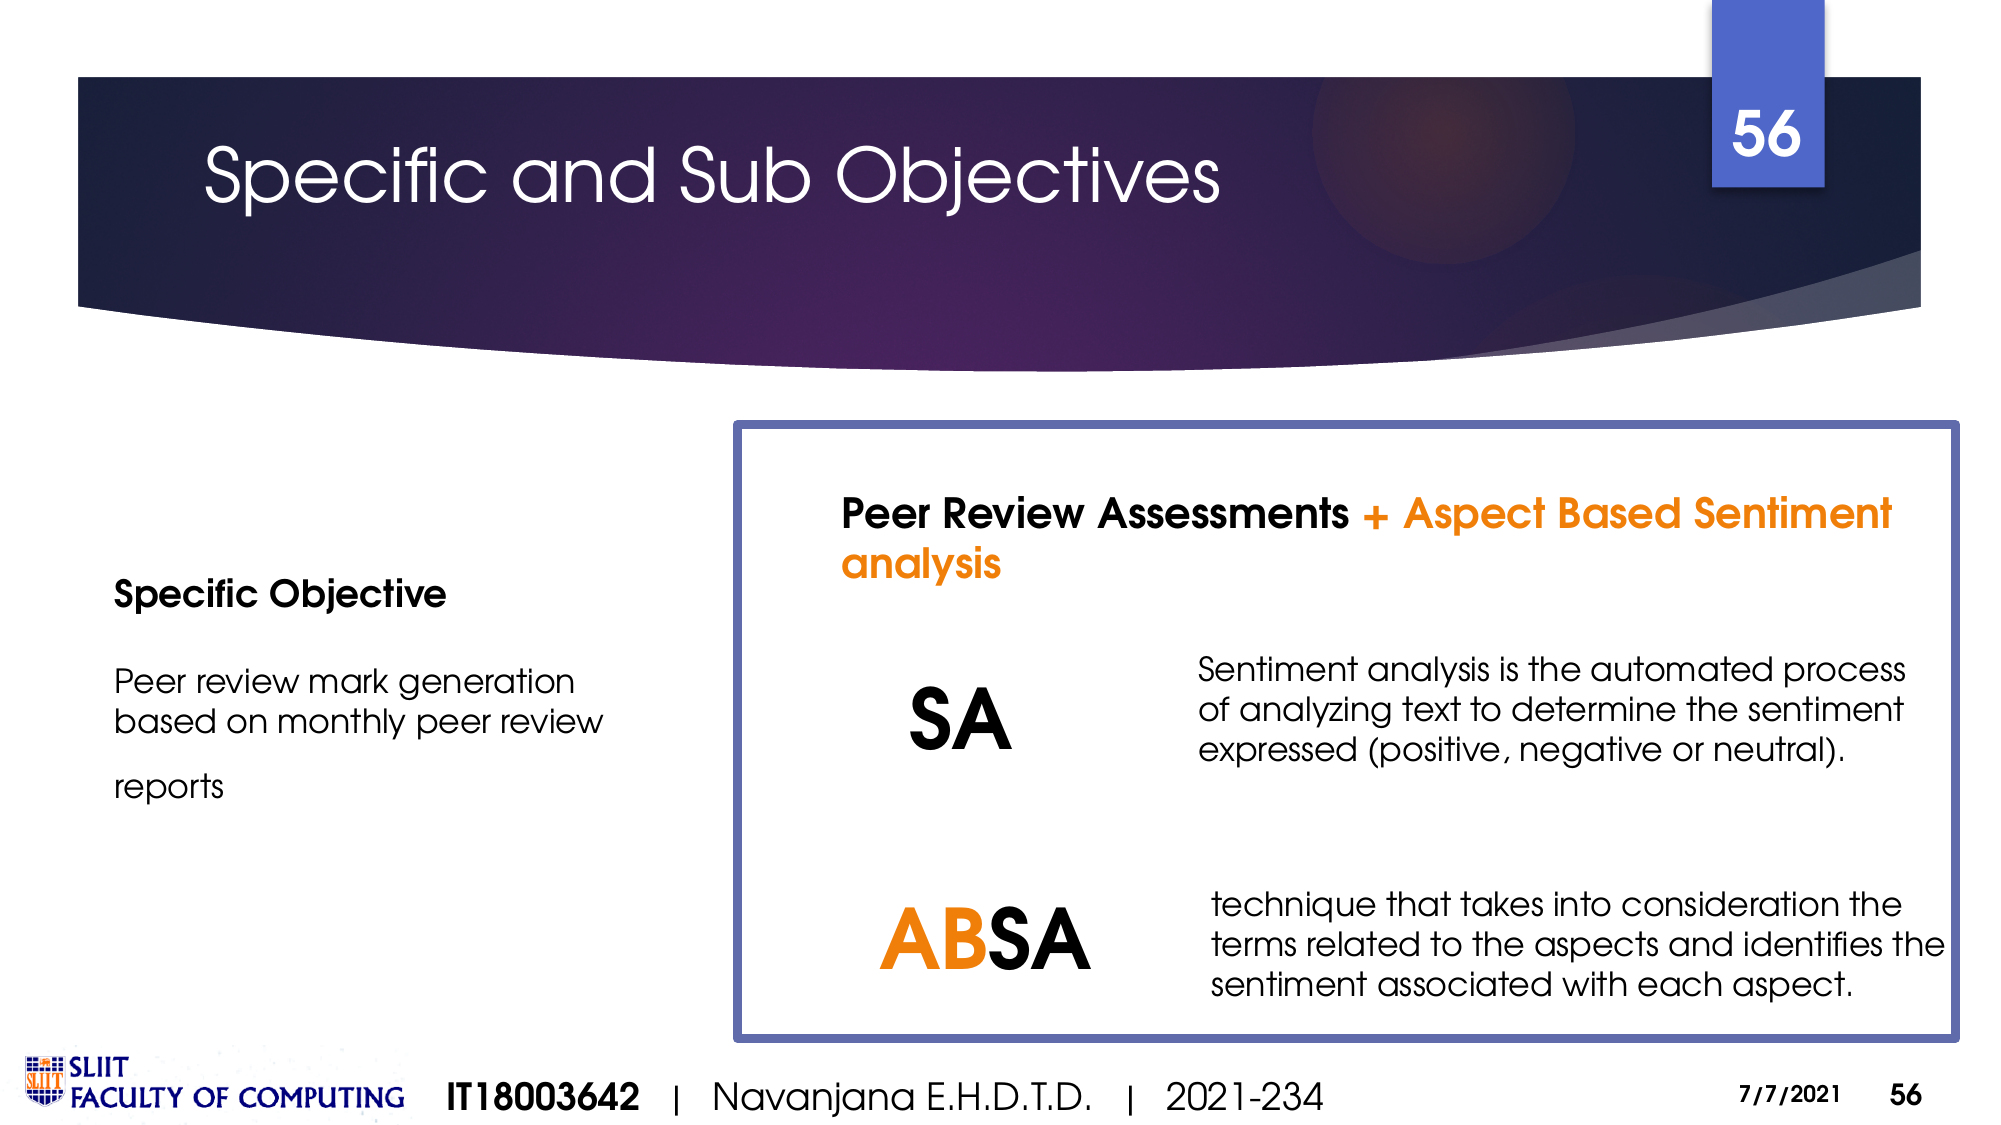

# Specific and Sub Objectives

Peer Review Assessments + Aspect Based Sentiment analysis
Specific Objective

Peer review mark generation based on monthly peer review reports

Sentiment analysis is the automated process of analyzing text to determine the sentiment expressed (positive, negative or neutral).
SA
technique that takes into consideration the terms related to the aspects and identifies the sentiment associated with each aspect.
ABSA